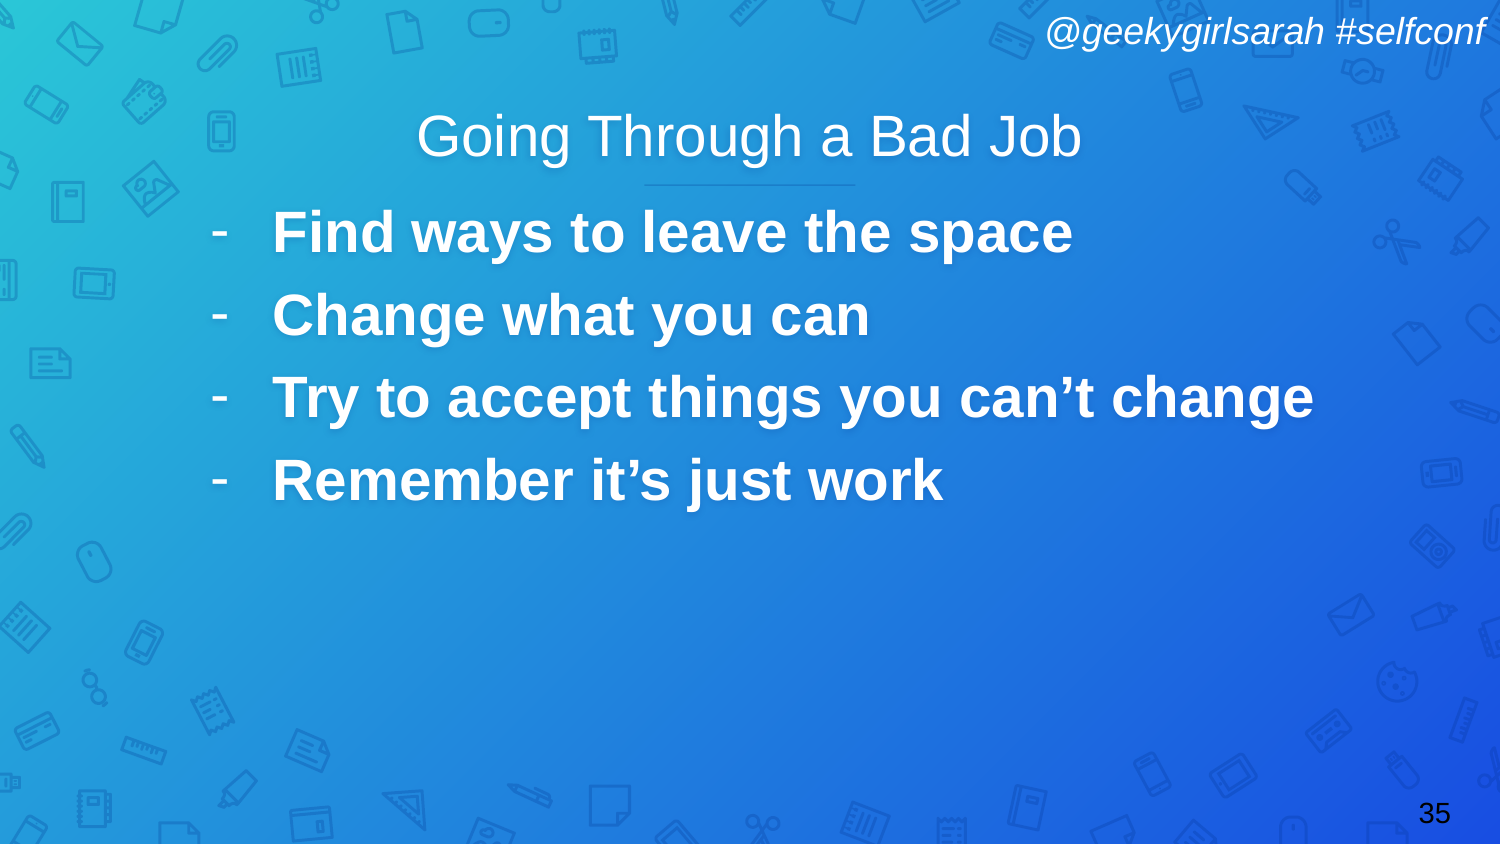

# Going Through a Bad Job
Find ways to leave the space
Change what you can
Try to accept things you can’t change
Remember it’s just work
35